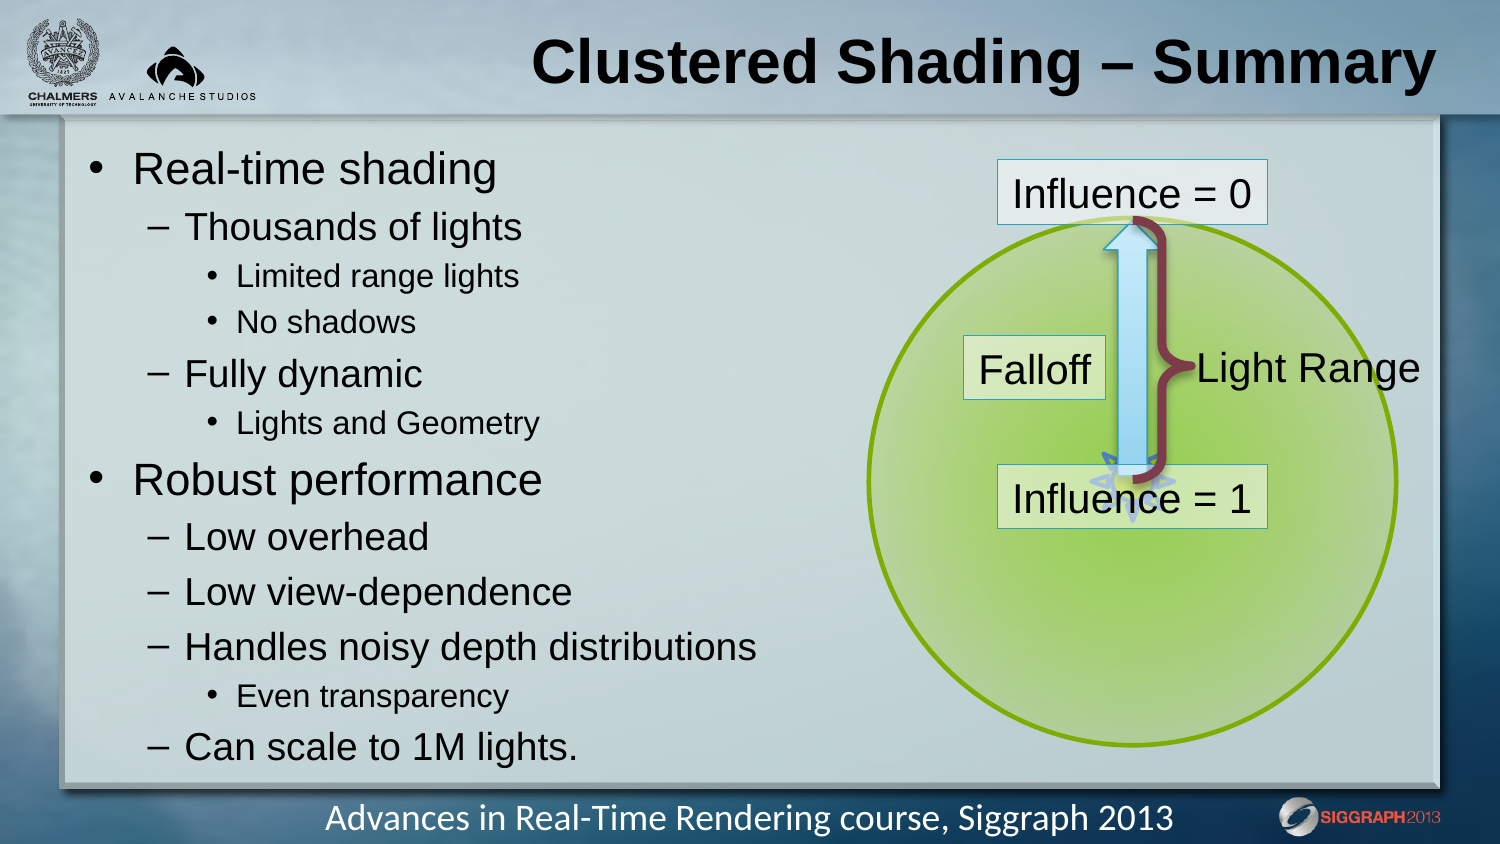

# Clustered Shading – Summary
Real-time shading
Thousands of lights
Limited range lights
No shadows
Fully dynamic
Lights and Geometry
Robust performance
Low overhead
Low view-dependence
Handles noisy depth distributions
Even transparency
Can scale to 1M lights.

Influence = 0
Falloff
Influence = 1

Light Range